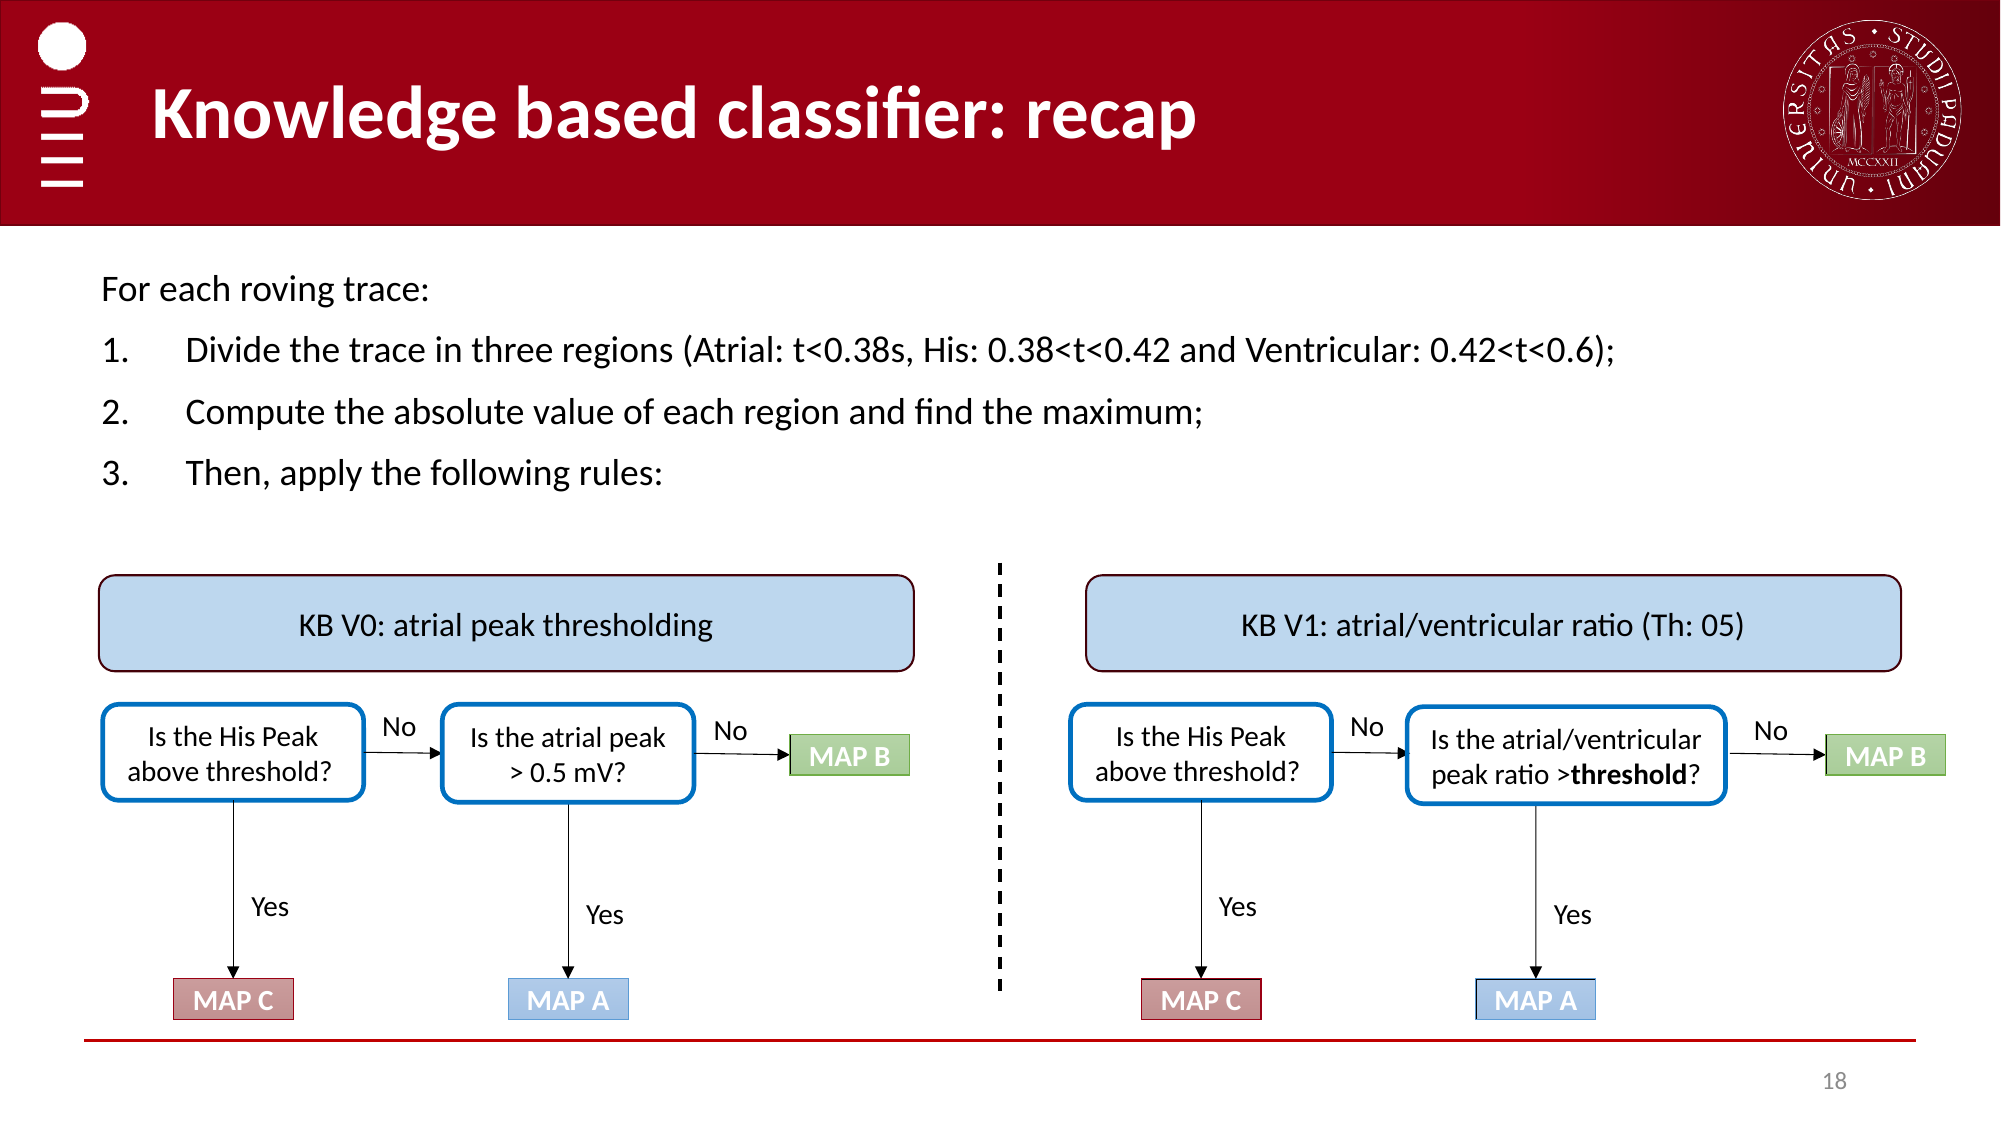

# Knowledge based classifier: recap
For each roving trace:
Divide the trace in three regions (Atrial: t<0.38s, His: 0.38<t<0.42 and Ventricular: 0.42<t<0.6);
Compute the absolute value of each region and find the maximum;
Then, apply the following rules:

KB V0: atrial peak thresholding
KB V1: atrial/ventricular ratio (Th: 05)
No
Is the His Peak above threshold?
Is the atrial peak > 0.5 mV?
No
MAP B
Yes
Yes
MAP C
MAP A
No
Is the His Peak above threshold?
No
Is the atrial/ventricular peak ratio >threshold?
MAP B
Yes
Yes
MAP C
MAP A
18